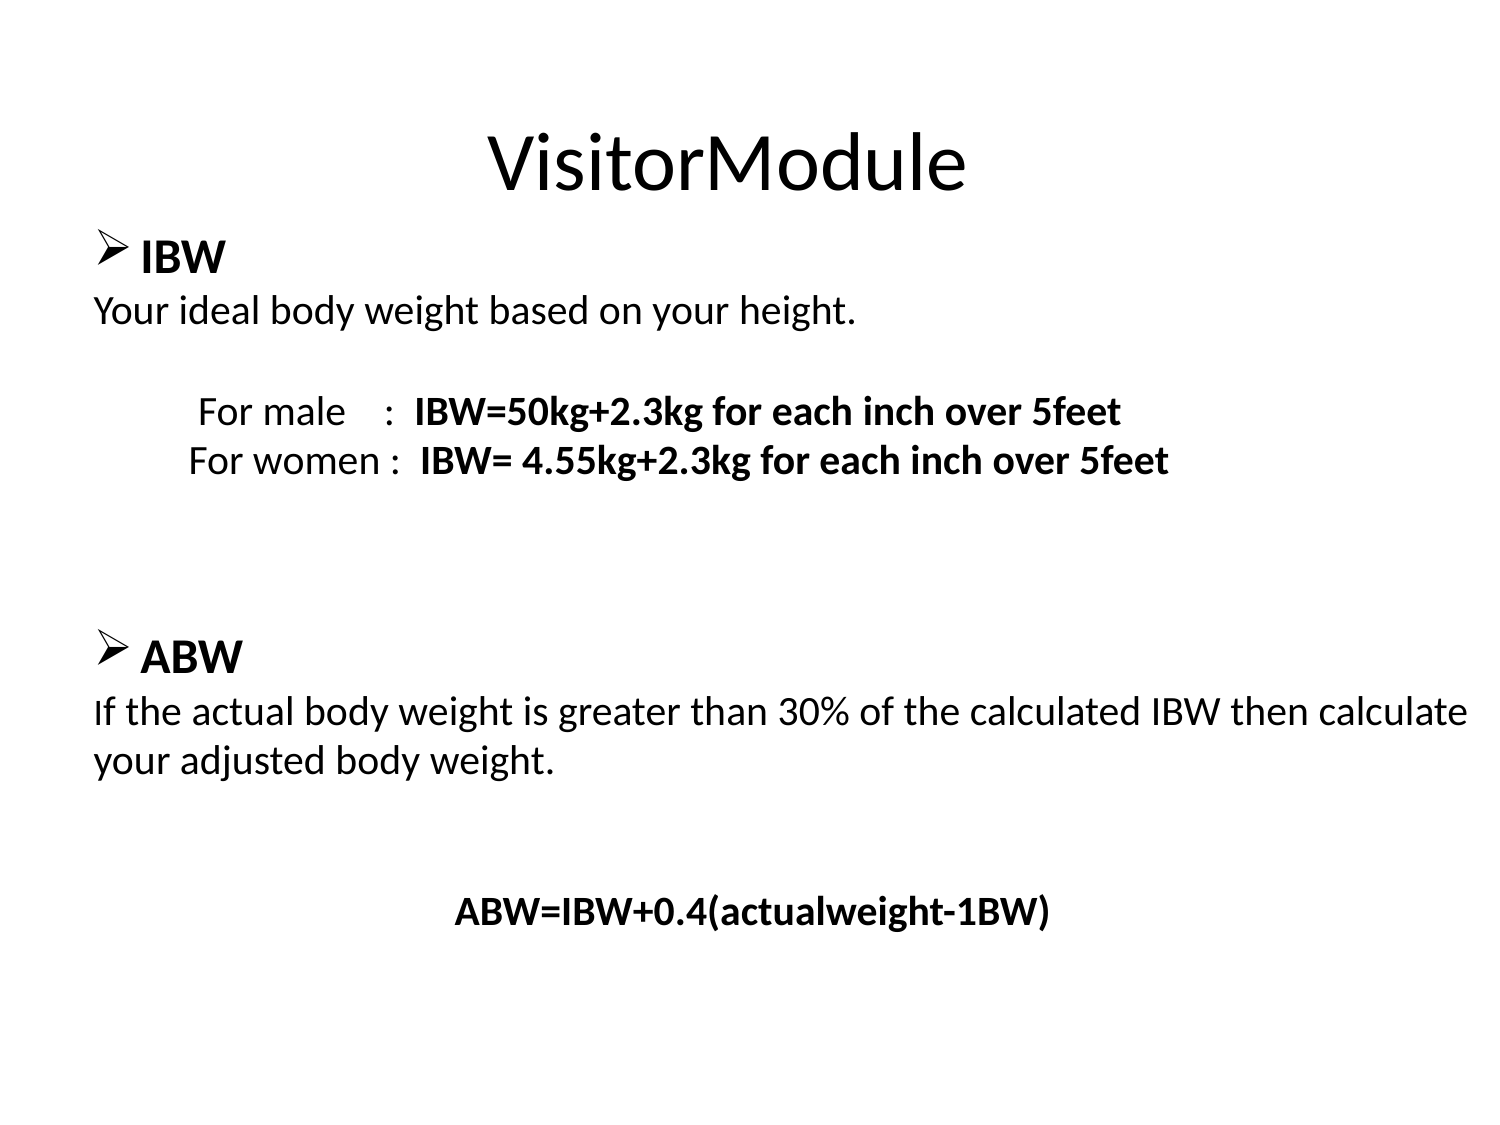

VisitorModule
IBW
Your ideal body weight based on your height.

           For male    :  IBW=50kg+2.3kg for each inch over 5feet
          For women :  IBW= 4.55kg+2.3kg for each inch over 5feet

ABW
If the actual body weight is greater than 30% of the calculated IBW then calculate
your adjusted body weight.

                                      ABW=IBW+0.4(actualweight-1BW)